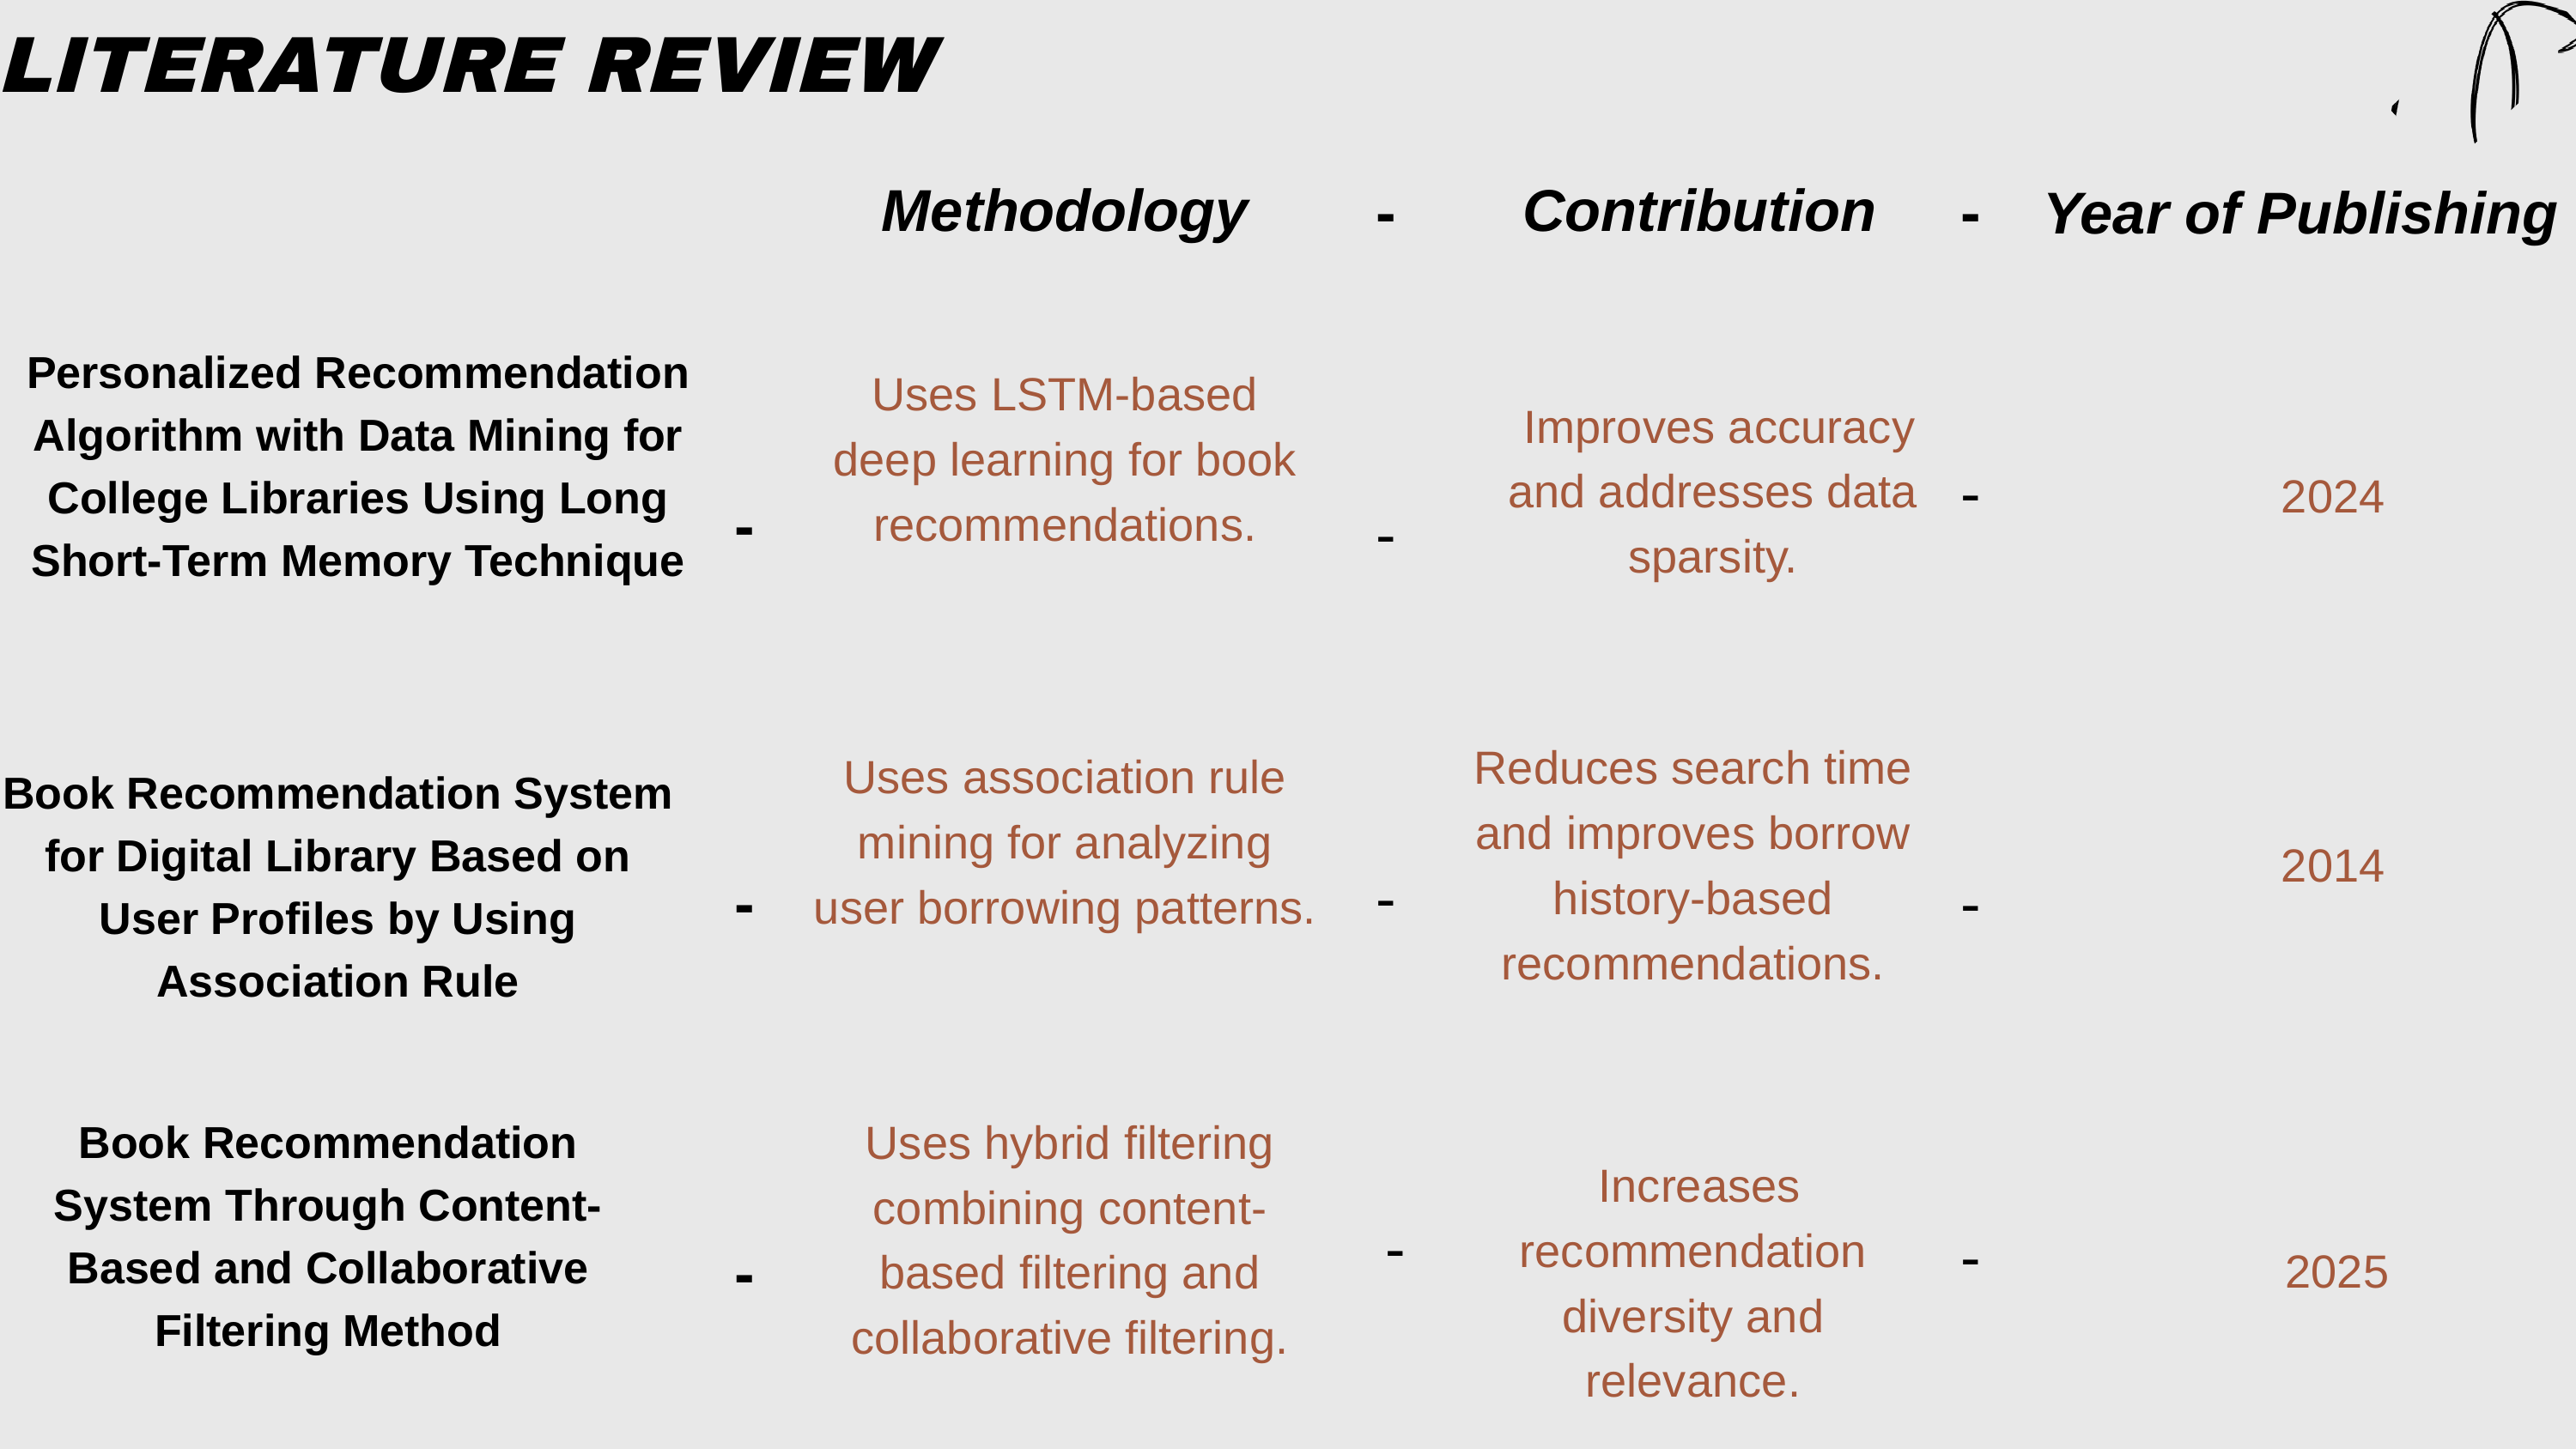

LITERATURE REVIEW

Methodology
Contribution
-
-
Year of Publishing
Personalized Recommendation Algorithm with Data Mining for College Libraries Using Long Short-Term Memory Technique
Uses LSTM-based deep learning for book recommendations.
 Improves accuracy and addresses data sparsity.
-
2024
-
-
Reduces search time and improves borrow history-based recommendations.
Uses association rule mining for analyzing user borrowing patterns.
Book Recommendation System for Digital Library Based on User Profiles by Using Association Rule
2014
-
-
-
Uses hybrid filtering combining content-based filtering and collaborative filtering.
Book Recommendation System Through Content-Based and Collaborative Filtering Method
 Increases recommendation diversity and relevance.
-
-
-
2025